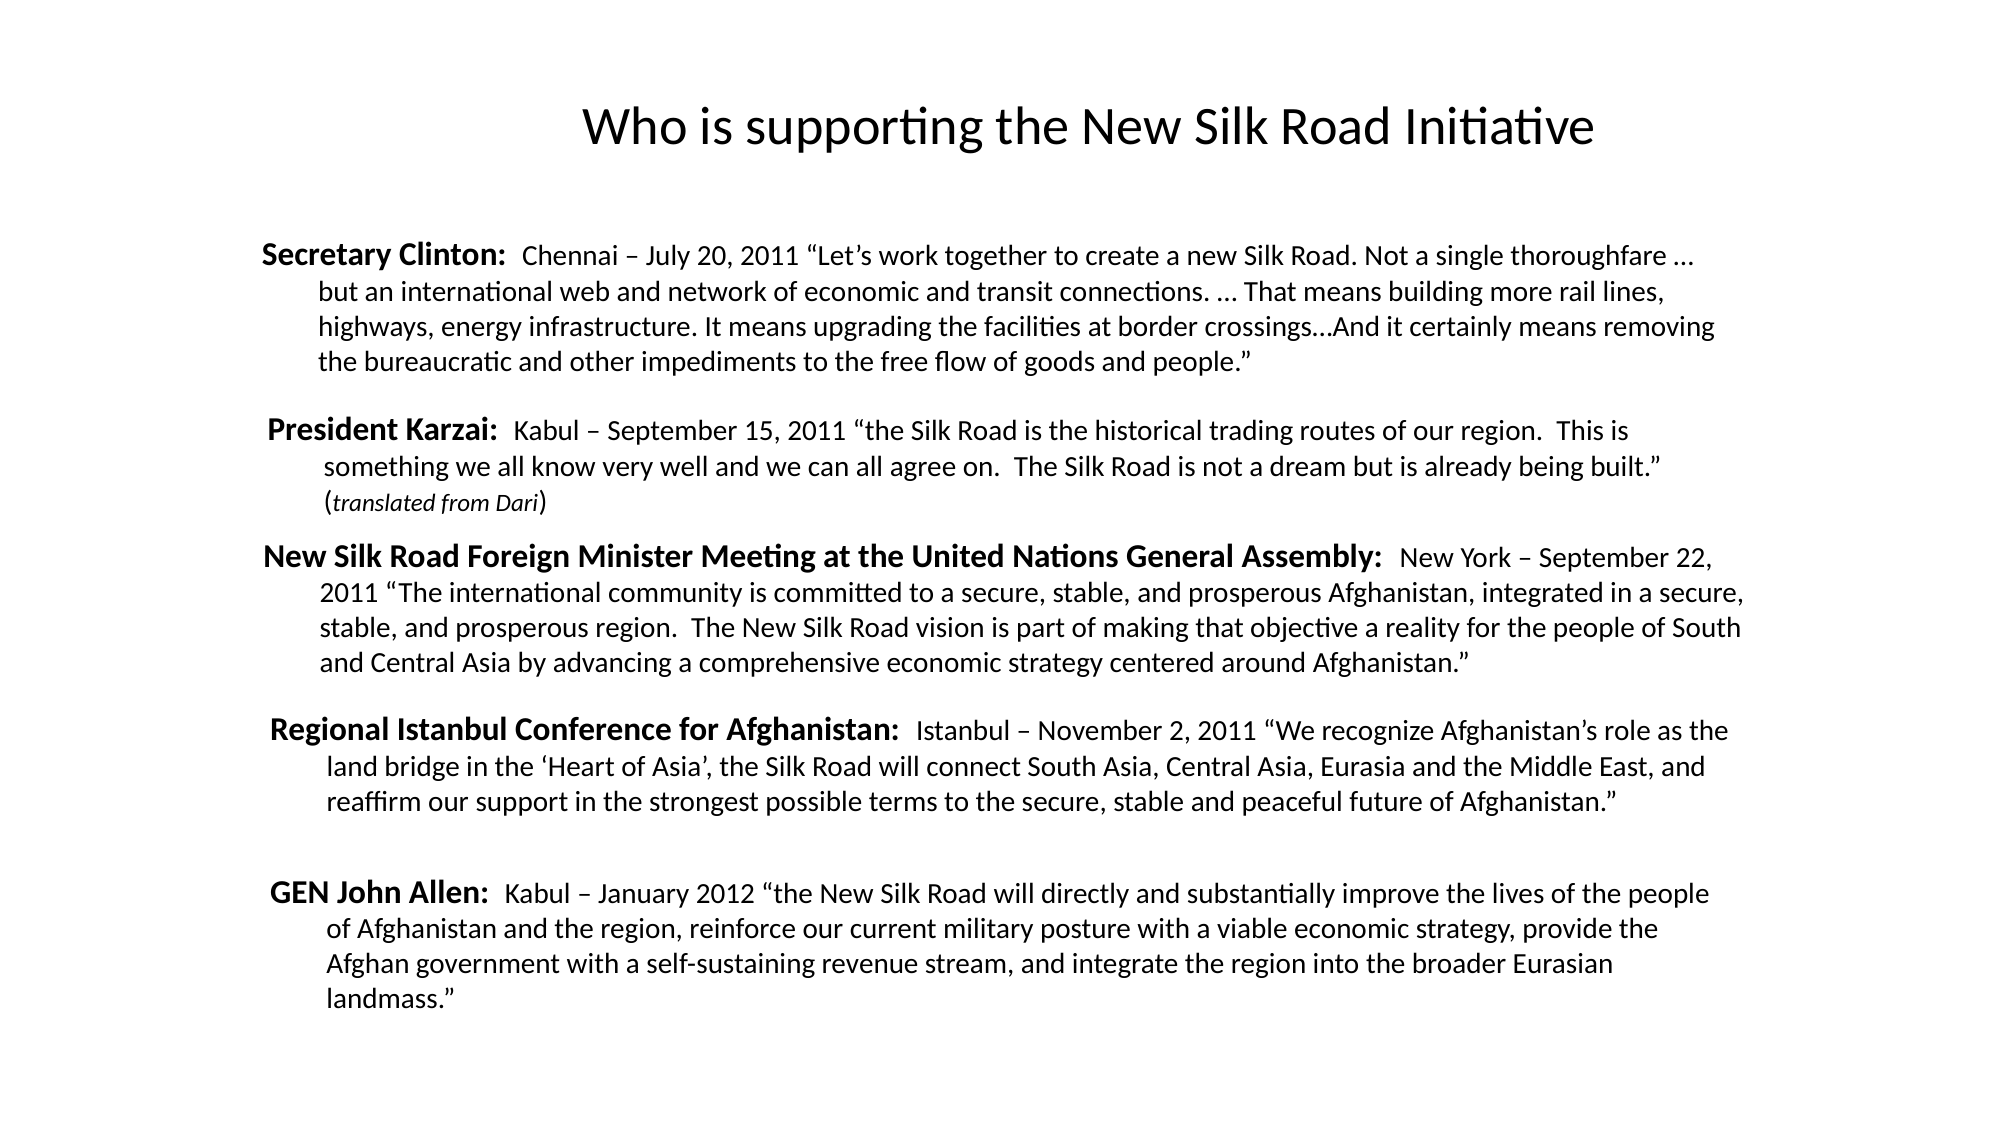

# Who is supporting the New Silk Road Initiative
Secretary Clinton:  Chennai – July 20, 2011 “Let’s work together to create a new Silk Road. Not a single thoroughfare … but an international web and network of economic and transit connections. … That means building more rail lines, highways, energy infrastructure. It means upgrading the facilities at border crossings…And it certainly means removing the bureaucratic and other impediments to the free flow of goods and people.”
President Karzai:  Kabul – September 15, 2011 “the Silk Road is the historical trading routes of our region.  This is something we all know very well and we can all agree on.  The Silk Road is not a dream but is already being built.” (translated from Dari)
New Silk Road Foreign Minister Meeting at the United Nations General Assembly:  New York – September 22, 2011 “The international community is committed to a secure, stable, and prosperous Afghanistan, integrated in a secure, stable, and prosperous region.  The New Silk Road vision is part of making that objective a reality for the people of South and Central Asia by advancing a comprehensive economic strategy centered around Afghanistan.”

Regional Istanbul Conference for Afghanistan:  Istanbul – November 2, 2011 “We recognize Afghanistan’s role as the land bridge in the ‘Heart of Asia’, the Silk Road will connect South Asia, Central Asia, Eurasia and the Middle East, and reaffirm our support in the strongest possible terms to the secure, stable and peaceful future of Afghanistan.”

GEN John Allen:  Kabul – January 2012 “the New Silk Road will directly and substantially improve the lives of the people of Afghanistan and the region, reinforce our current military posture with a viable economic strategy, provide the Afghan government with a self-sustaining revenue stream, and integrate the region into the broader Eurasian landmass.”